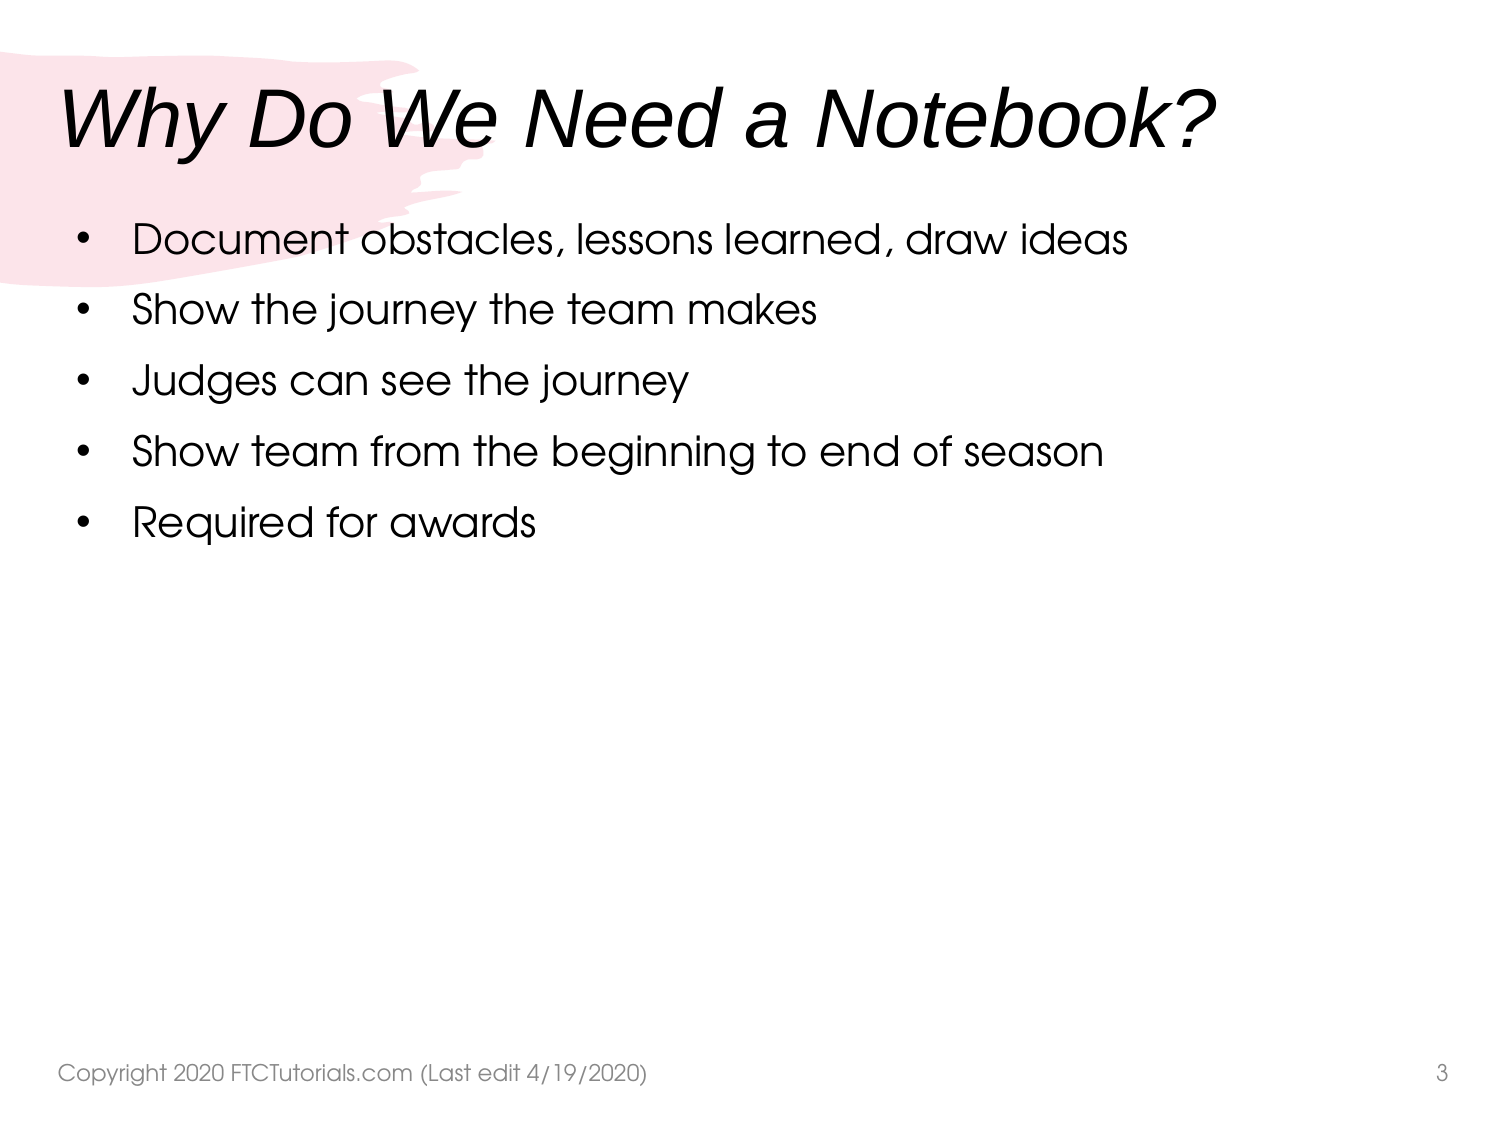

# Why Do We Need a Notebook?
Document obstacles, lessons learned, draw ideas
Show the journey the team makes
Judges can see the journey
Show team from the beginning to end of season
Required for awards

Copyright 2020 FTCTutorials.com (Last edit 4/19/2020)
3